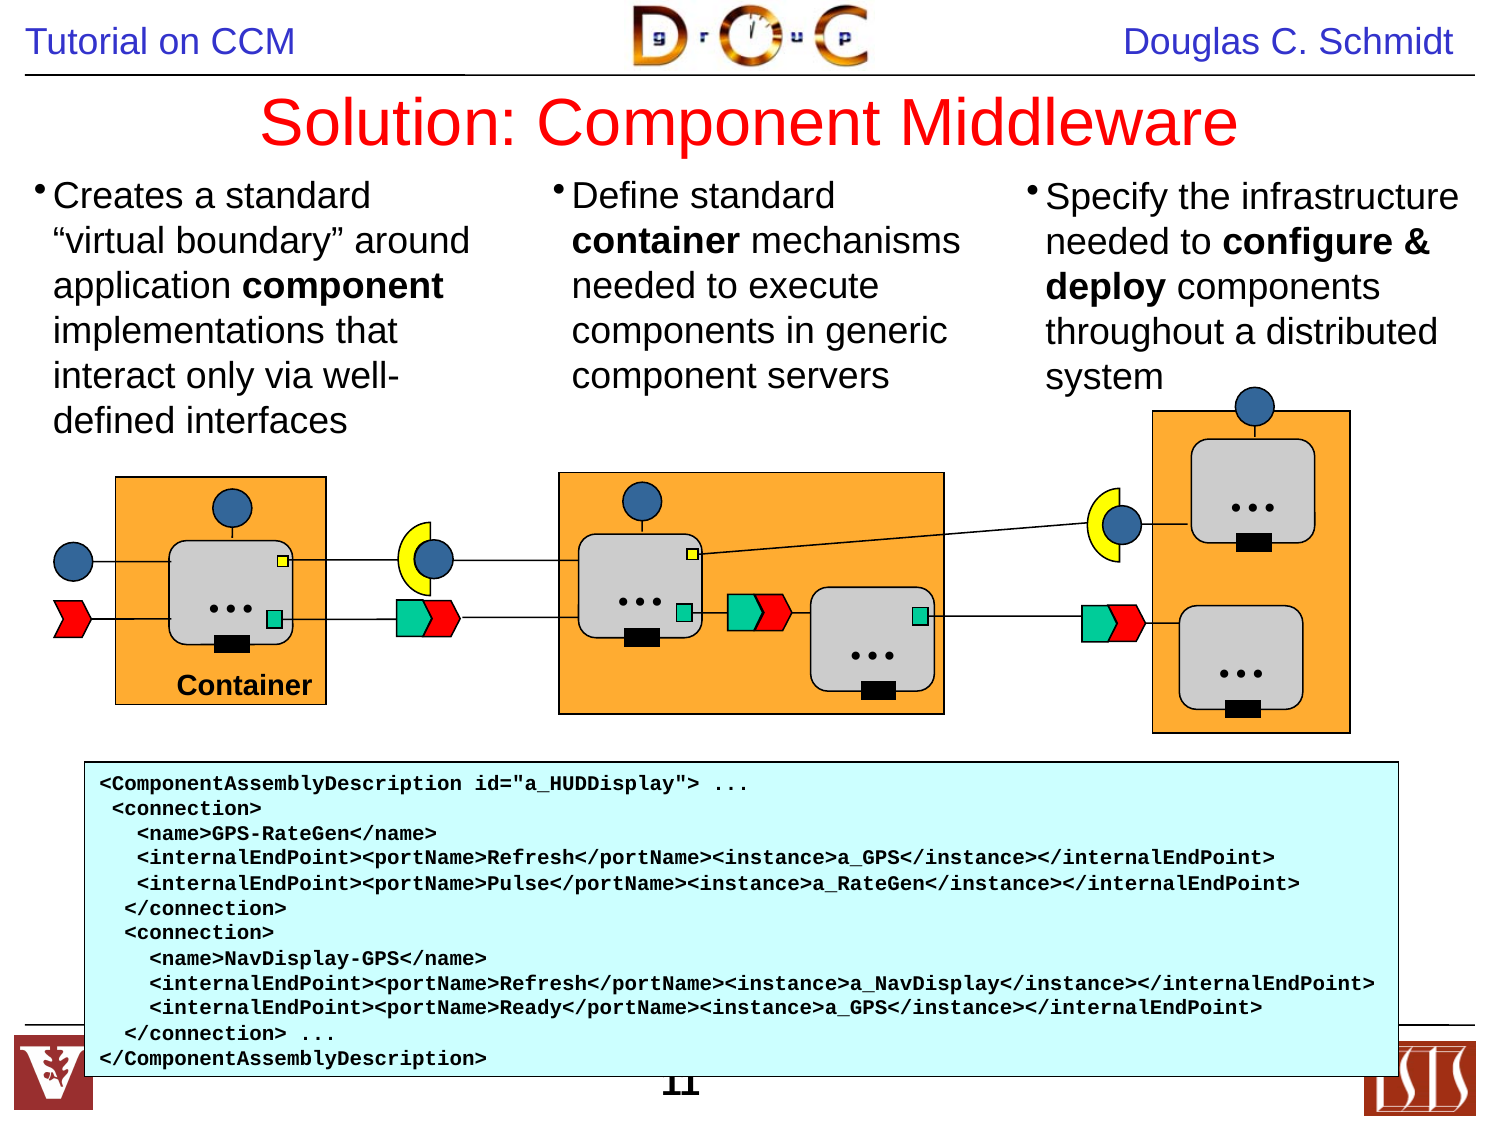

# Solution: Component Middleware
Creates a standard “virtual boundary” around application component implementations that interact only via well-defined interfaces
Define standard container mechanisms needed to execute components in generic component servers
Specify the infrastructure needed to configure & deploy components throughout a distributed system

…

…

…

…

Container

…

<ComponentAssemblyDescription id="a_HUDDisplay"> ...
 <connection>
   <name>GPS-RateGen</name>
   <internalEndPoint><portName>Refresh</portName><instance>a_GPS</instance></internalEndPoint>
   <internalEndPoint><portName>Pulse</portName><instance>a_RateGen</instance></internalEndPoint>
  </connection>
  <connection>
    <name>NavDisplay-GPS</name>
    <internalEndPoint><portName>Refresh</portName><instance>a_NavDisplay</instance></internalEndPoint>
    <internalEndPoint><portName>Ready</portName><instance>a_GPS</instance></internalEndPoint>
  </connection> ...
</ComponentAssemblyDescription>